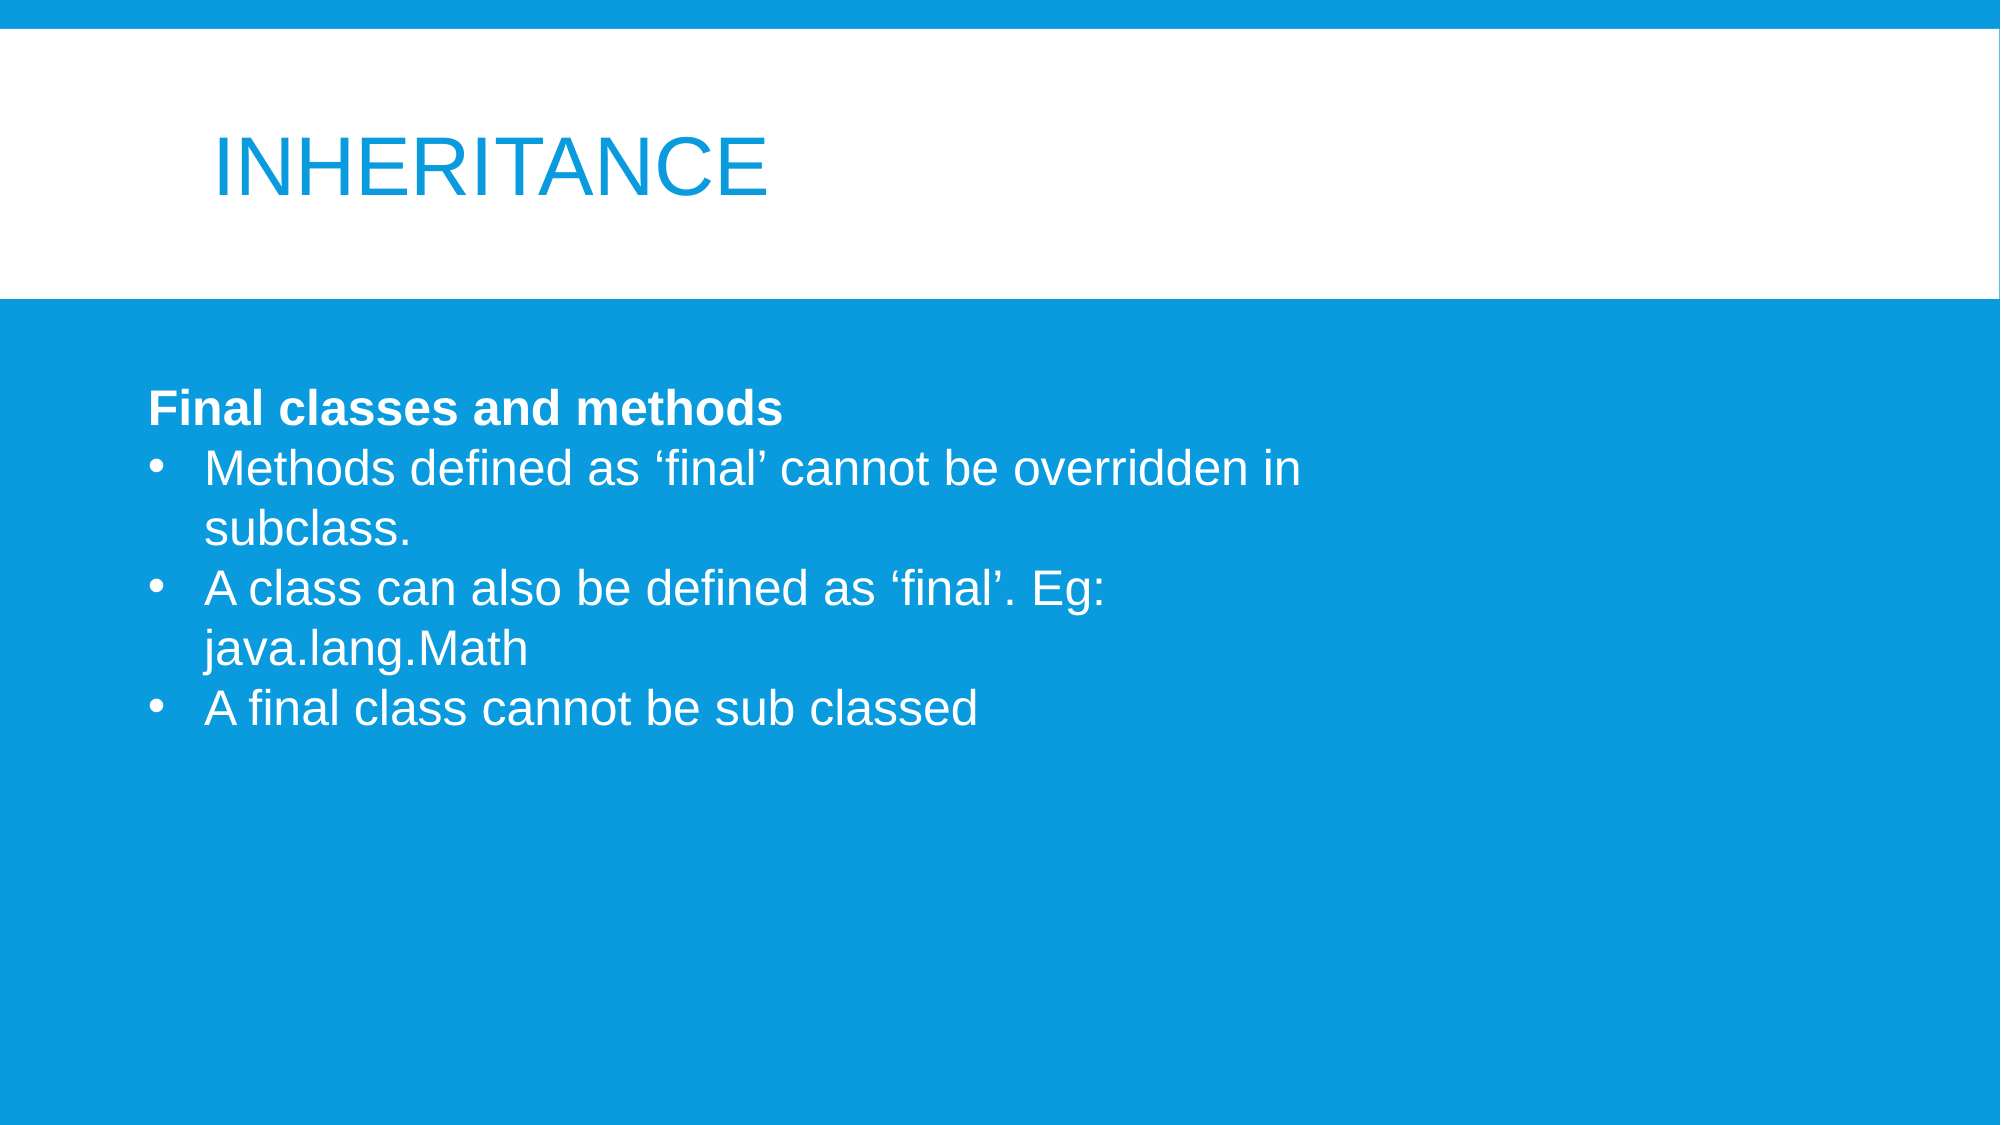

# inheritance
Final classes and methods
Methods defined as ‘final’ cannot be overridden in subclass.
A class can also be defined as ‘final’. Eg: java.lang.Math
A final class cannot be sub classed